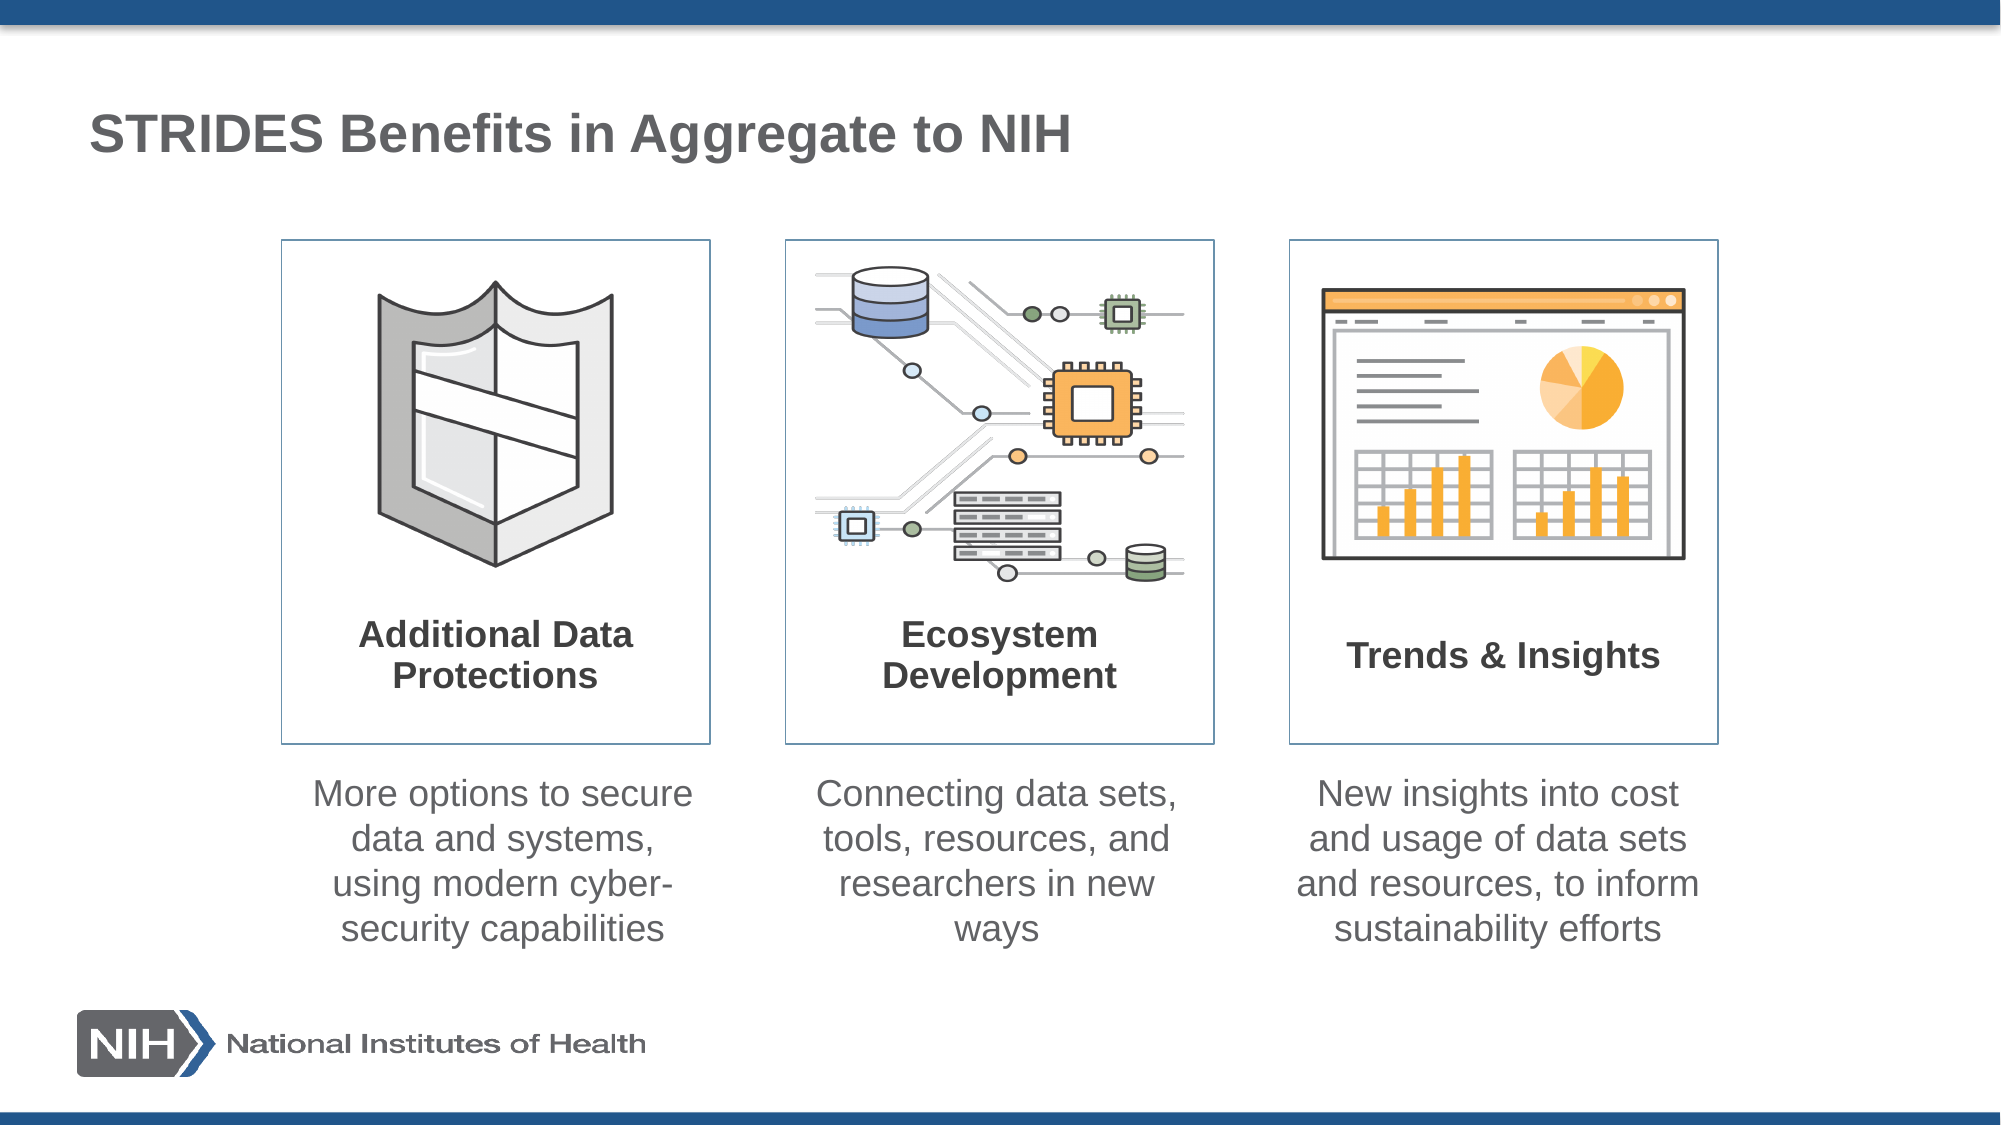

Additional Data Protections
Ecosystem Development
Trends & Insights
# STRIDES Benefits in Aggregate to NIH
New insights into cost and usage of data sets and resources, to inform sustainability efforts
More options to secure data and systems, using modern cyber-security capabilities
Connecting data sets, tools, resources, and researchers in new ways